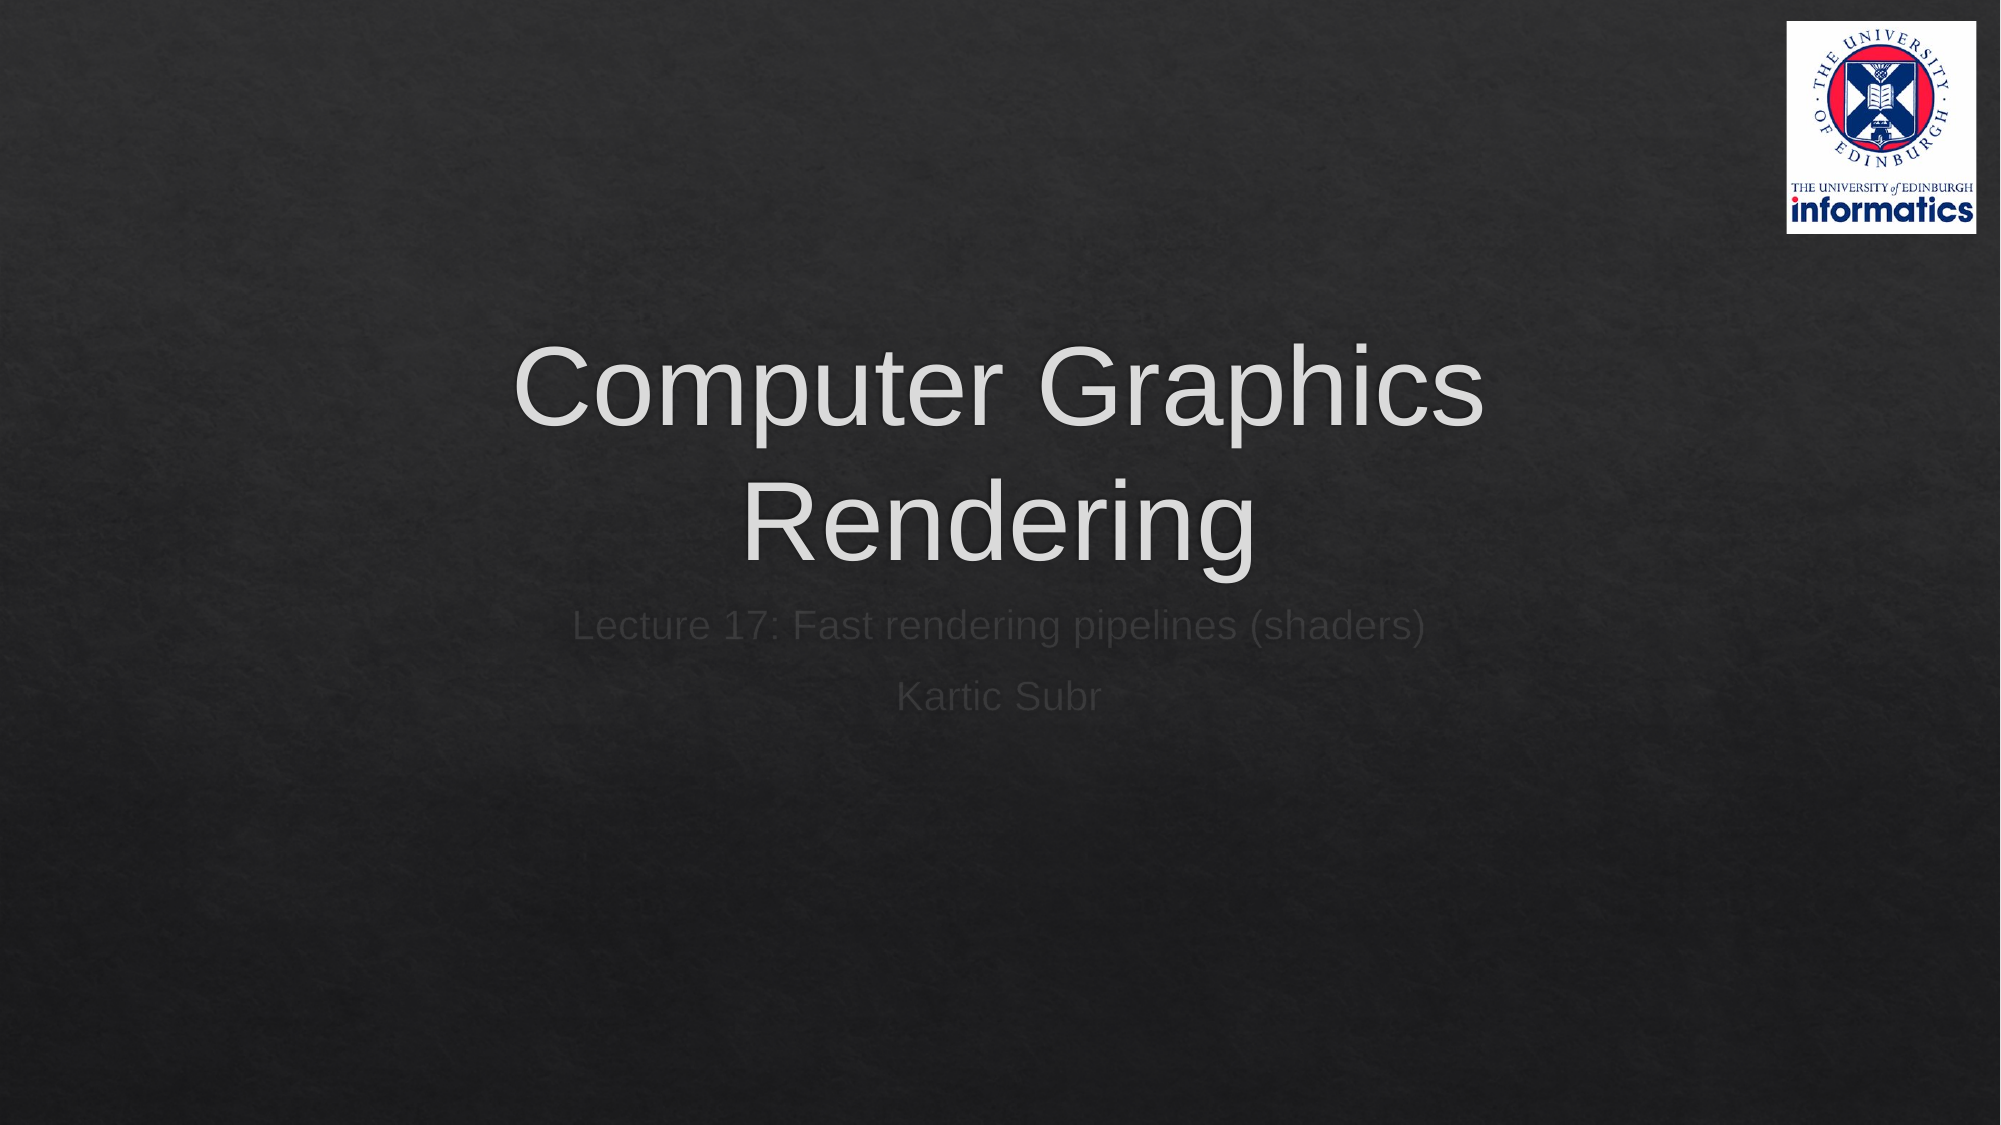

# Computer Graphics Rendering
Lecture 17: Fast rendering pipelines (shaders)
Kartic Subr